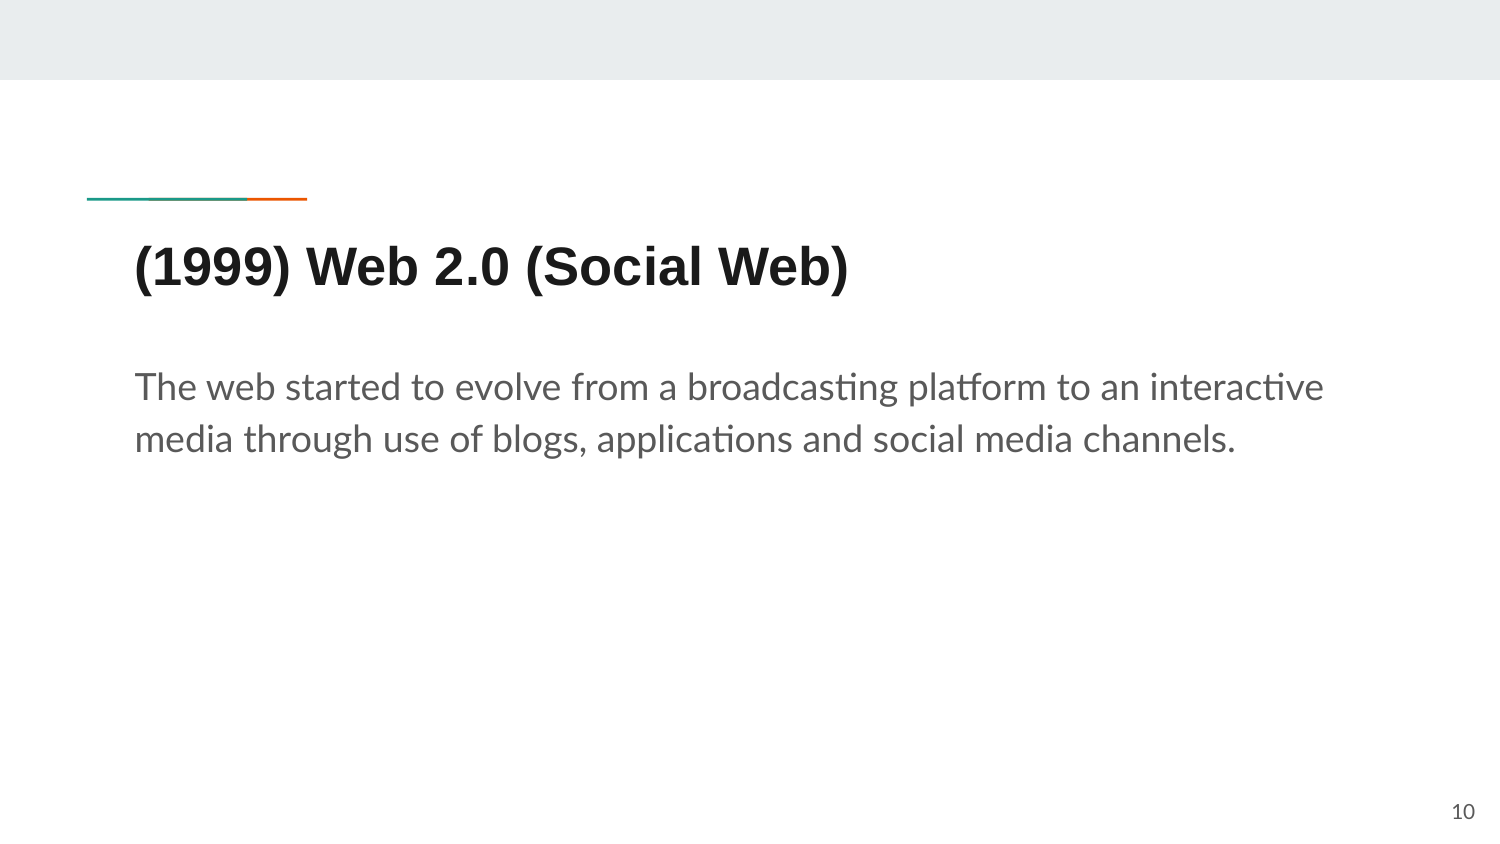

# (1999) Web 2.0 (Social Web)
The web started to evolve from a broadcasting platform to an interactive media through use of blogs, applications and social media channels.
10